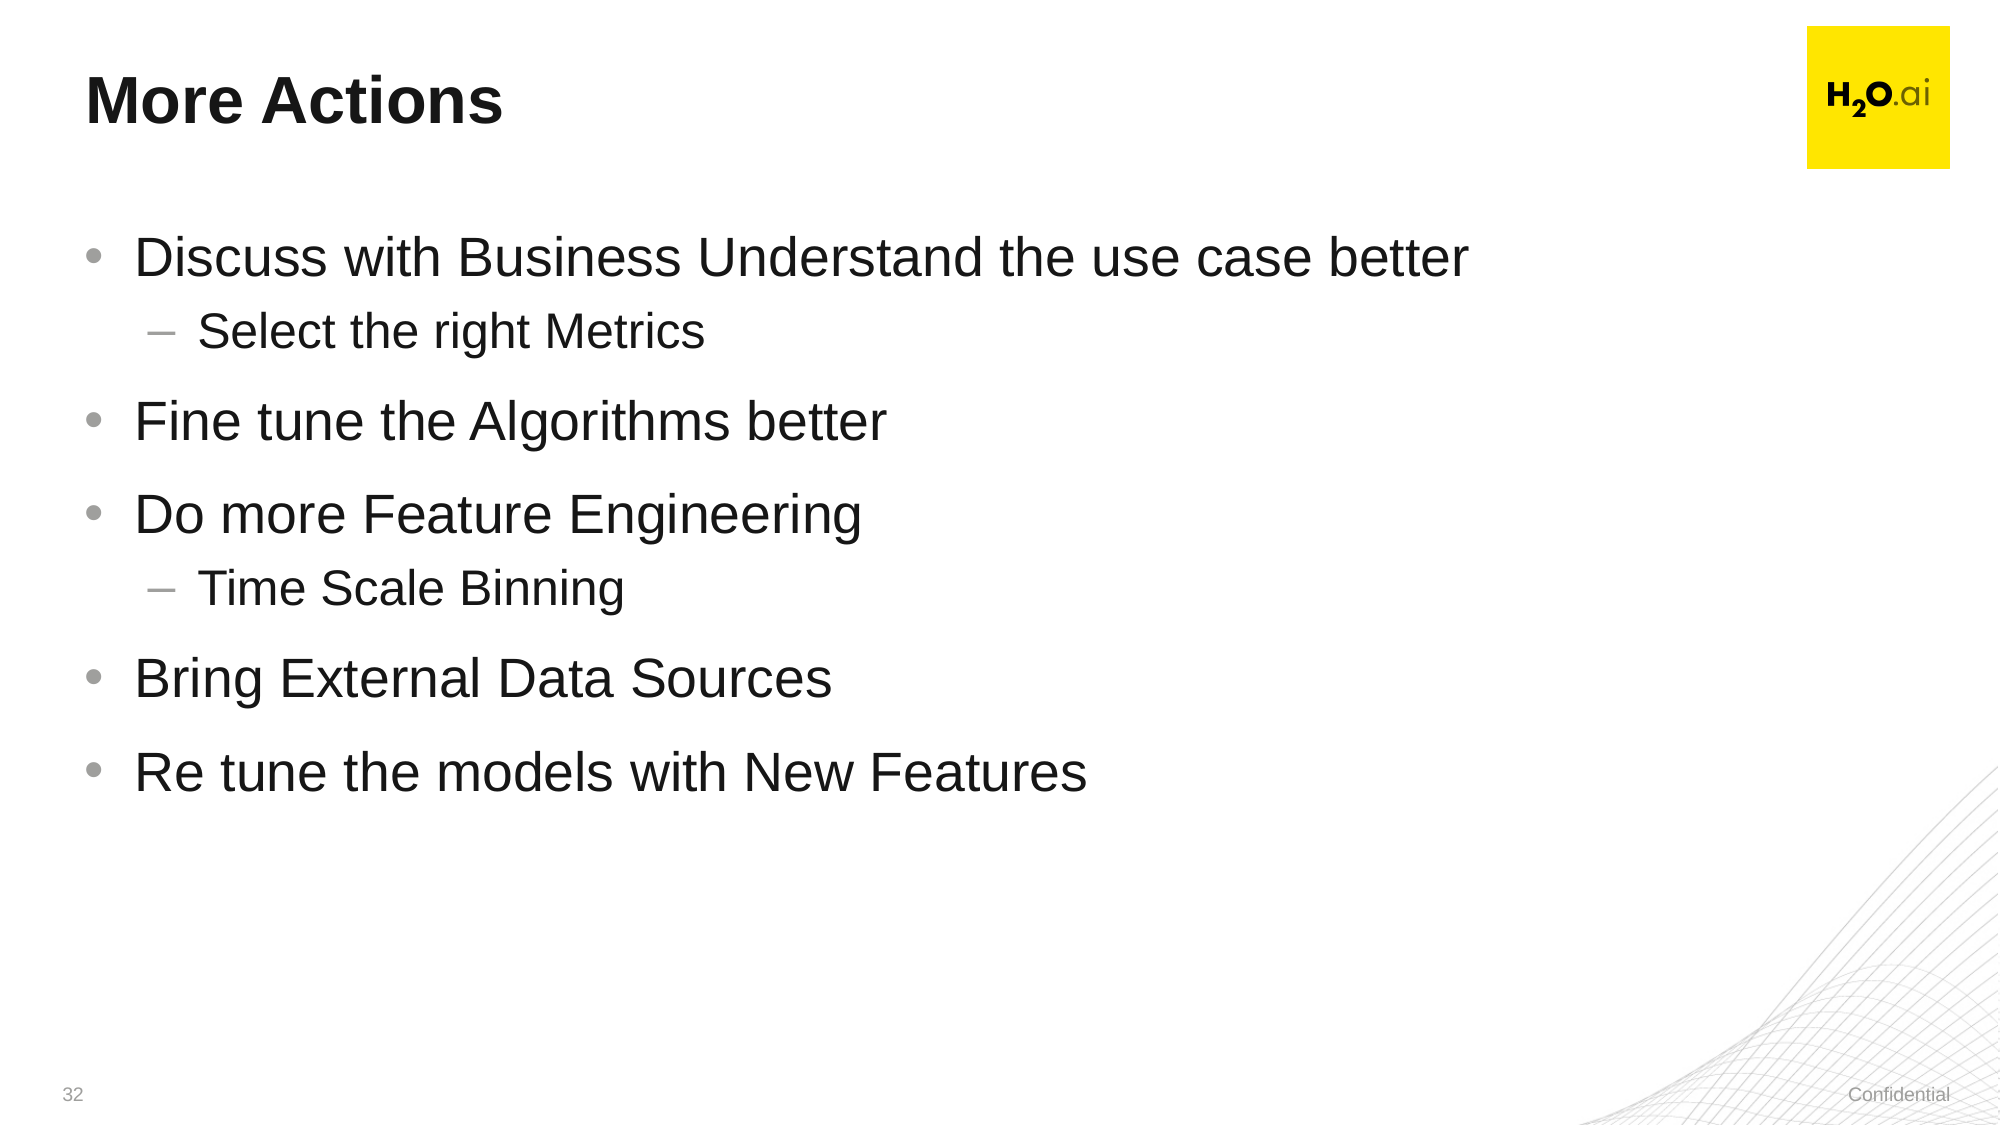

# More Actions
Discuss with Business Understand the use case better
Select the right Metrics
Fine tune the Algorithms better
Do more Feature Engineering
Time Scale Binning
Bring External Data Sources
Re tune the models with New Features